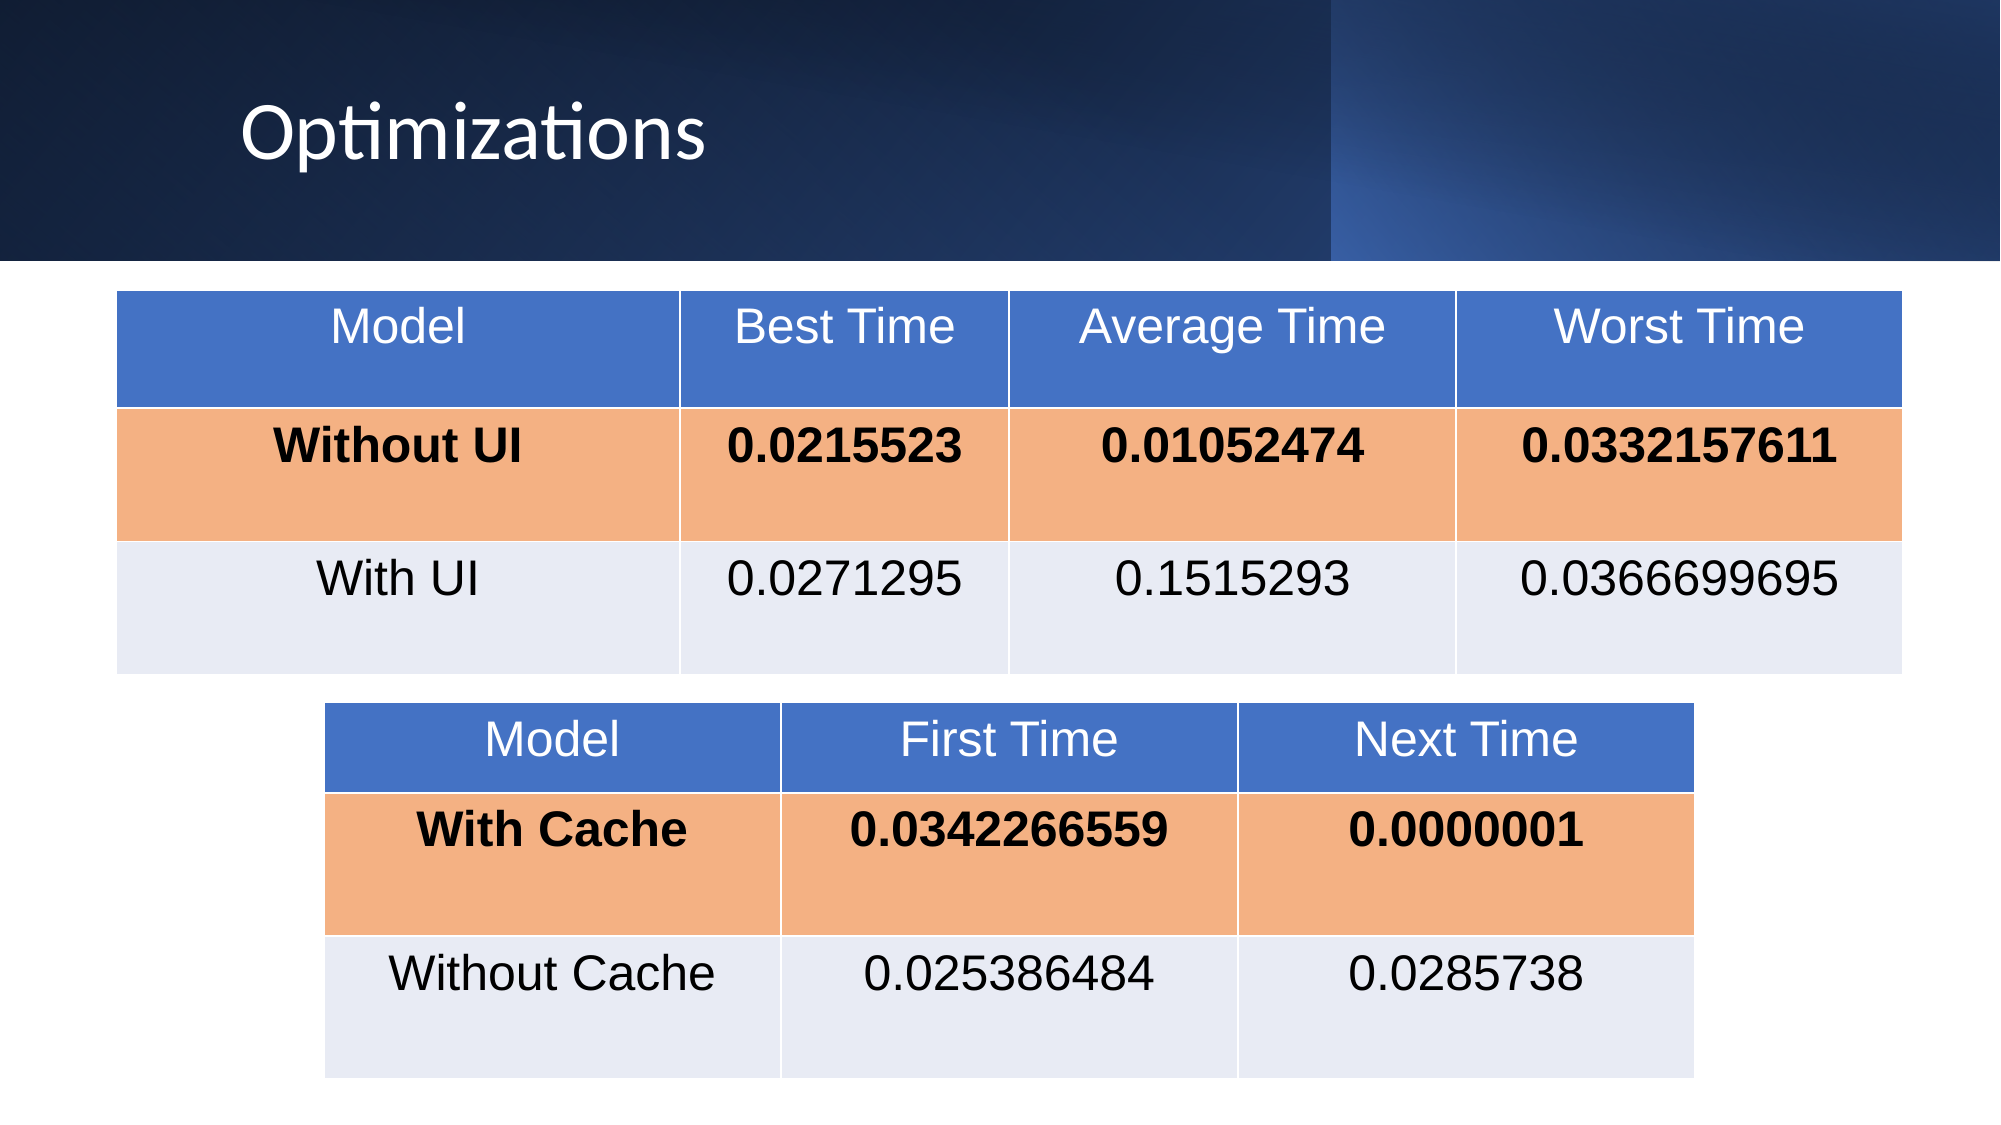

# Optimizations
| Model | Best Time | Average Time | Worst Time |
| --- | --- | --- | --- |
| Without UI | 0.0215523 | 0.01052474 | 0.0332157611 |
| With UI | 0.0271295 | 0.1515293 | 0.0366699695 |
| Model | First Time | Next Time |
| --- | --- | --- |
| With Cache | 0.0342266559 | 0.0000001 |
| Without Cache | 0.025386484 | 0.0285738 |